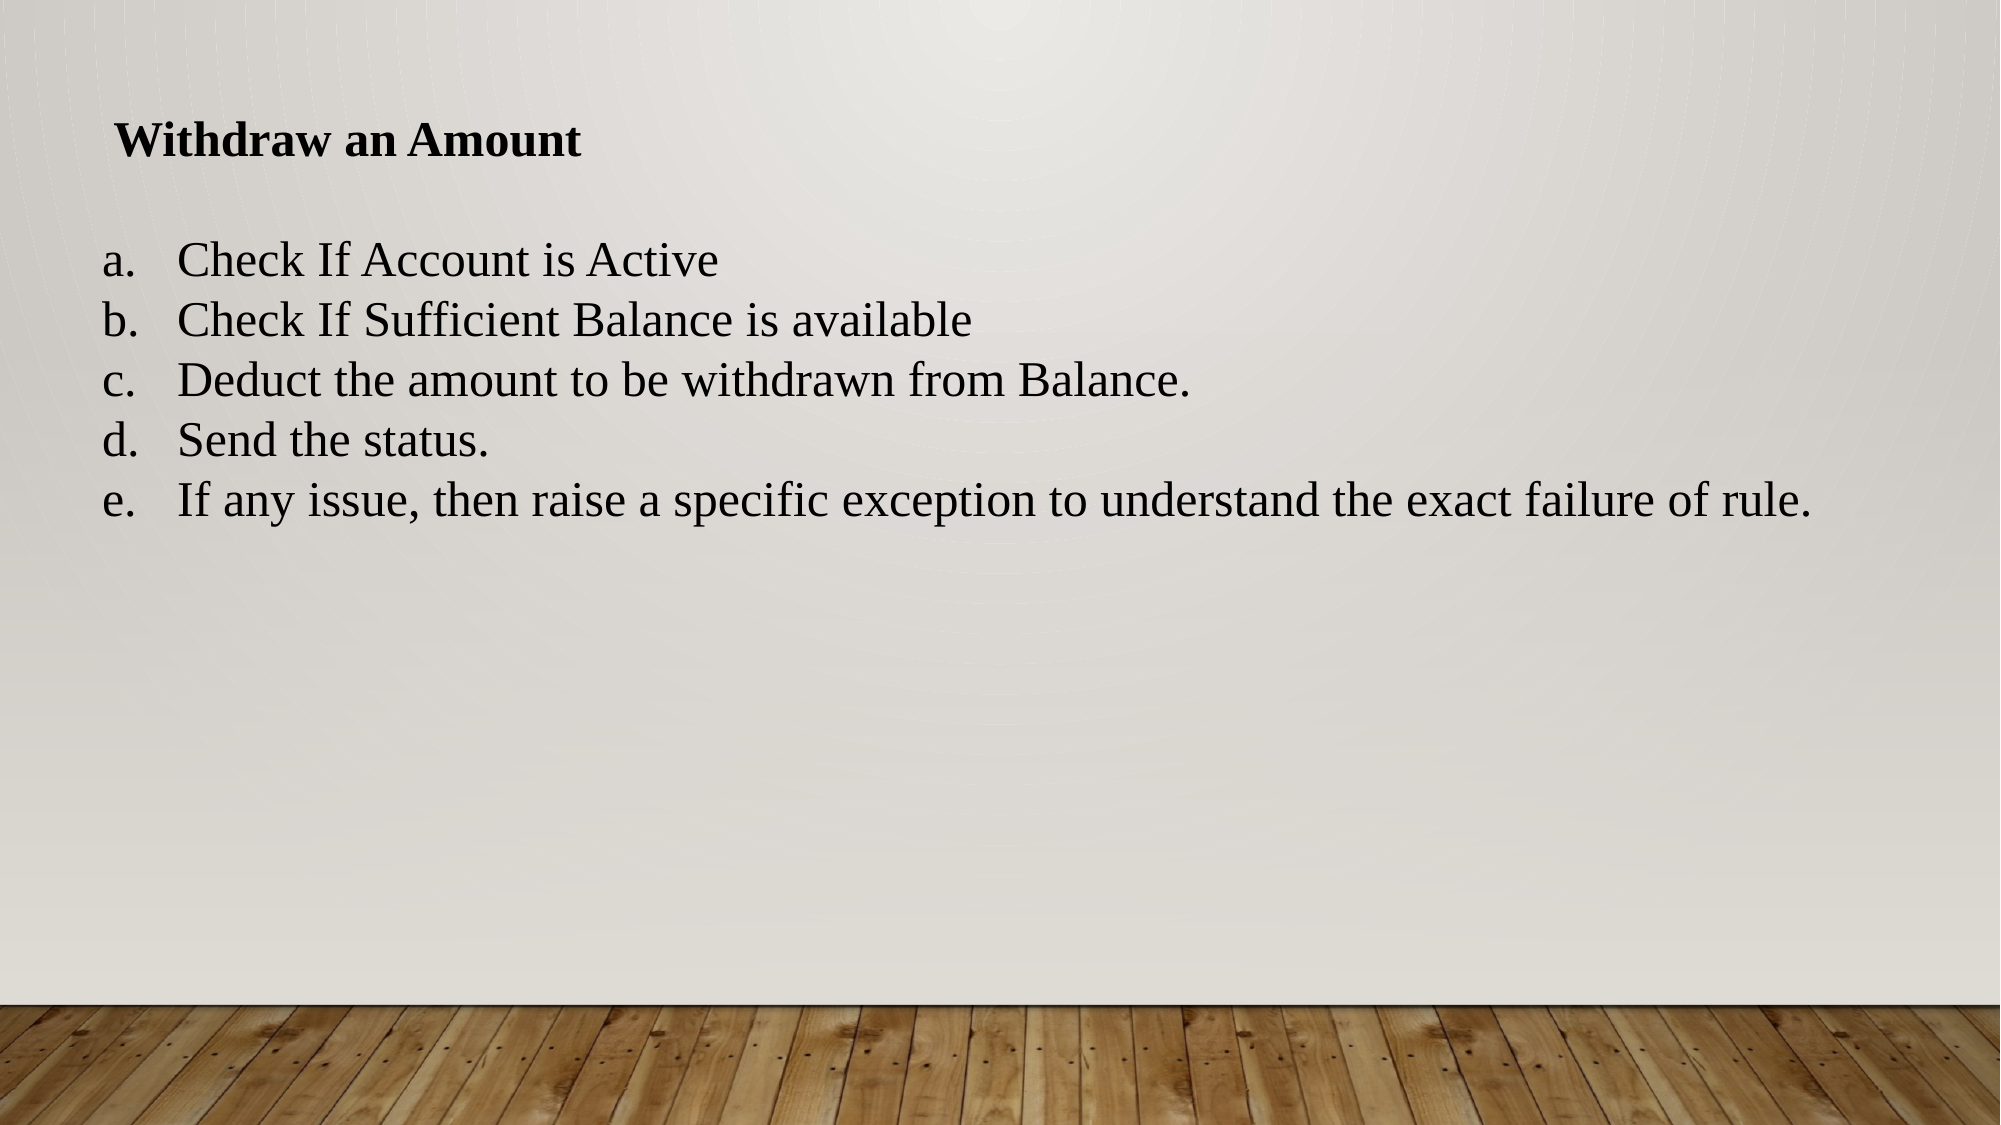

Withdraw an Amount

Check If Account is Active
Check If Sufficient Balance is available
Deduct the amount to be withdrawn from Balance.
Send the status.
If any issue, then raise a specific exception to understand the exact failure of rule.